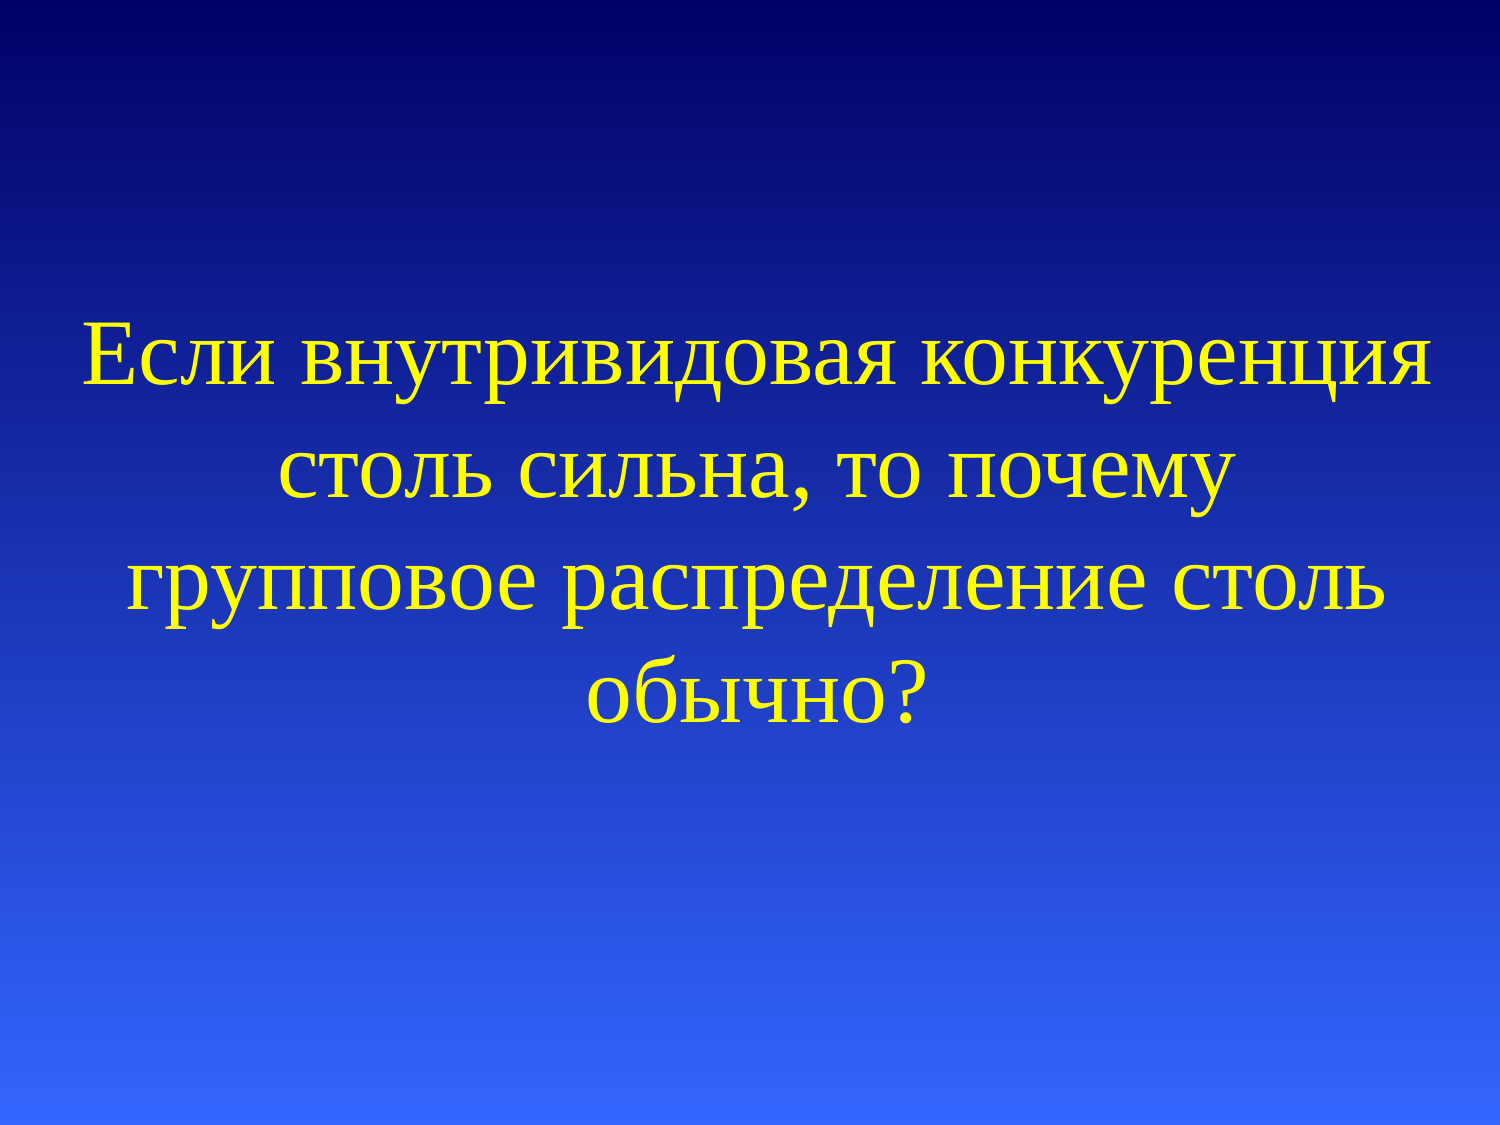

# Если внутривидовая конкуренция столь сильна, то почему групповое распределение столь обычно?